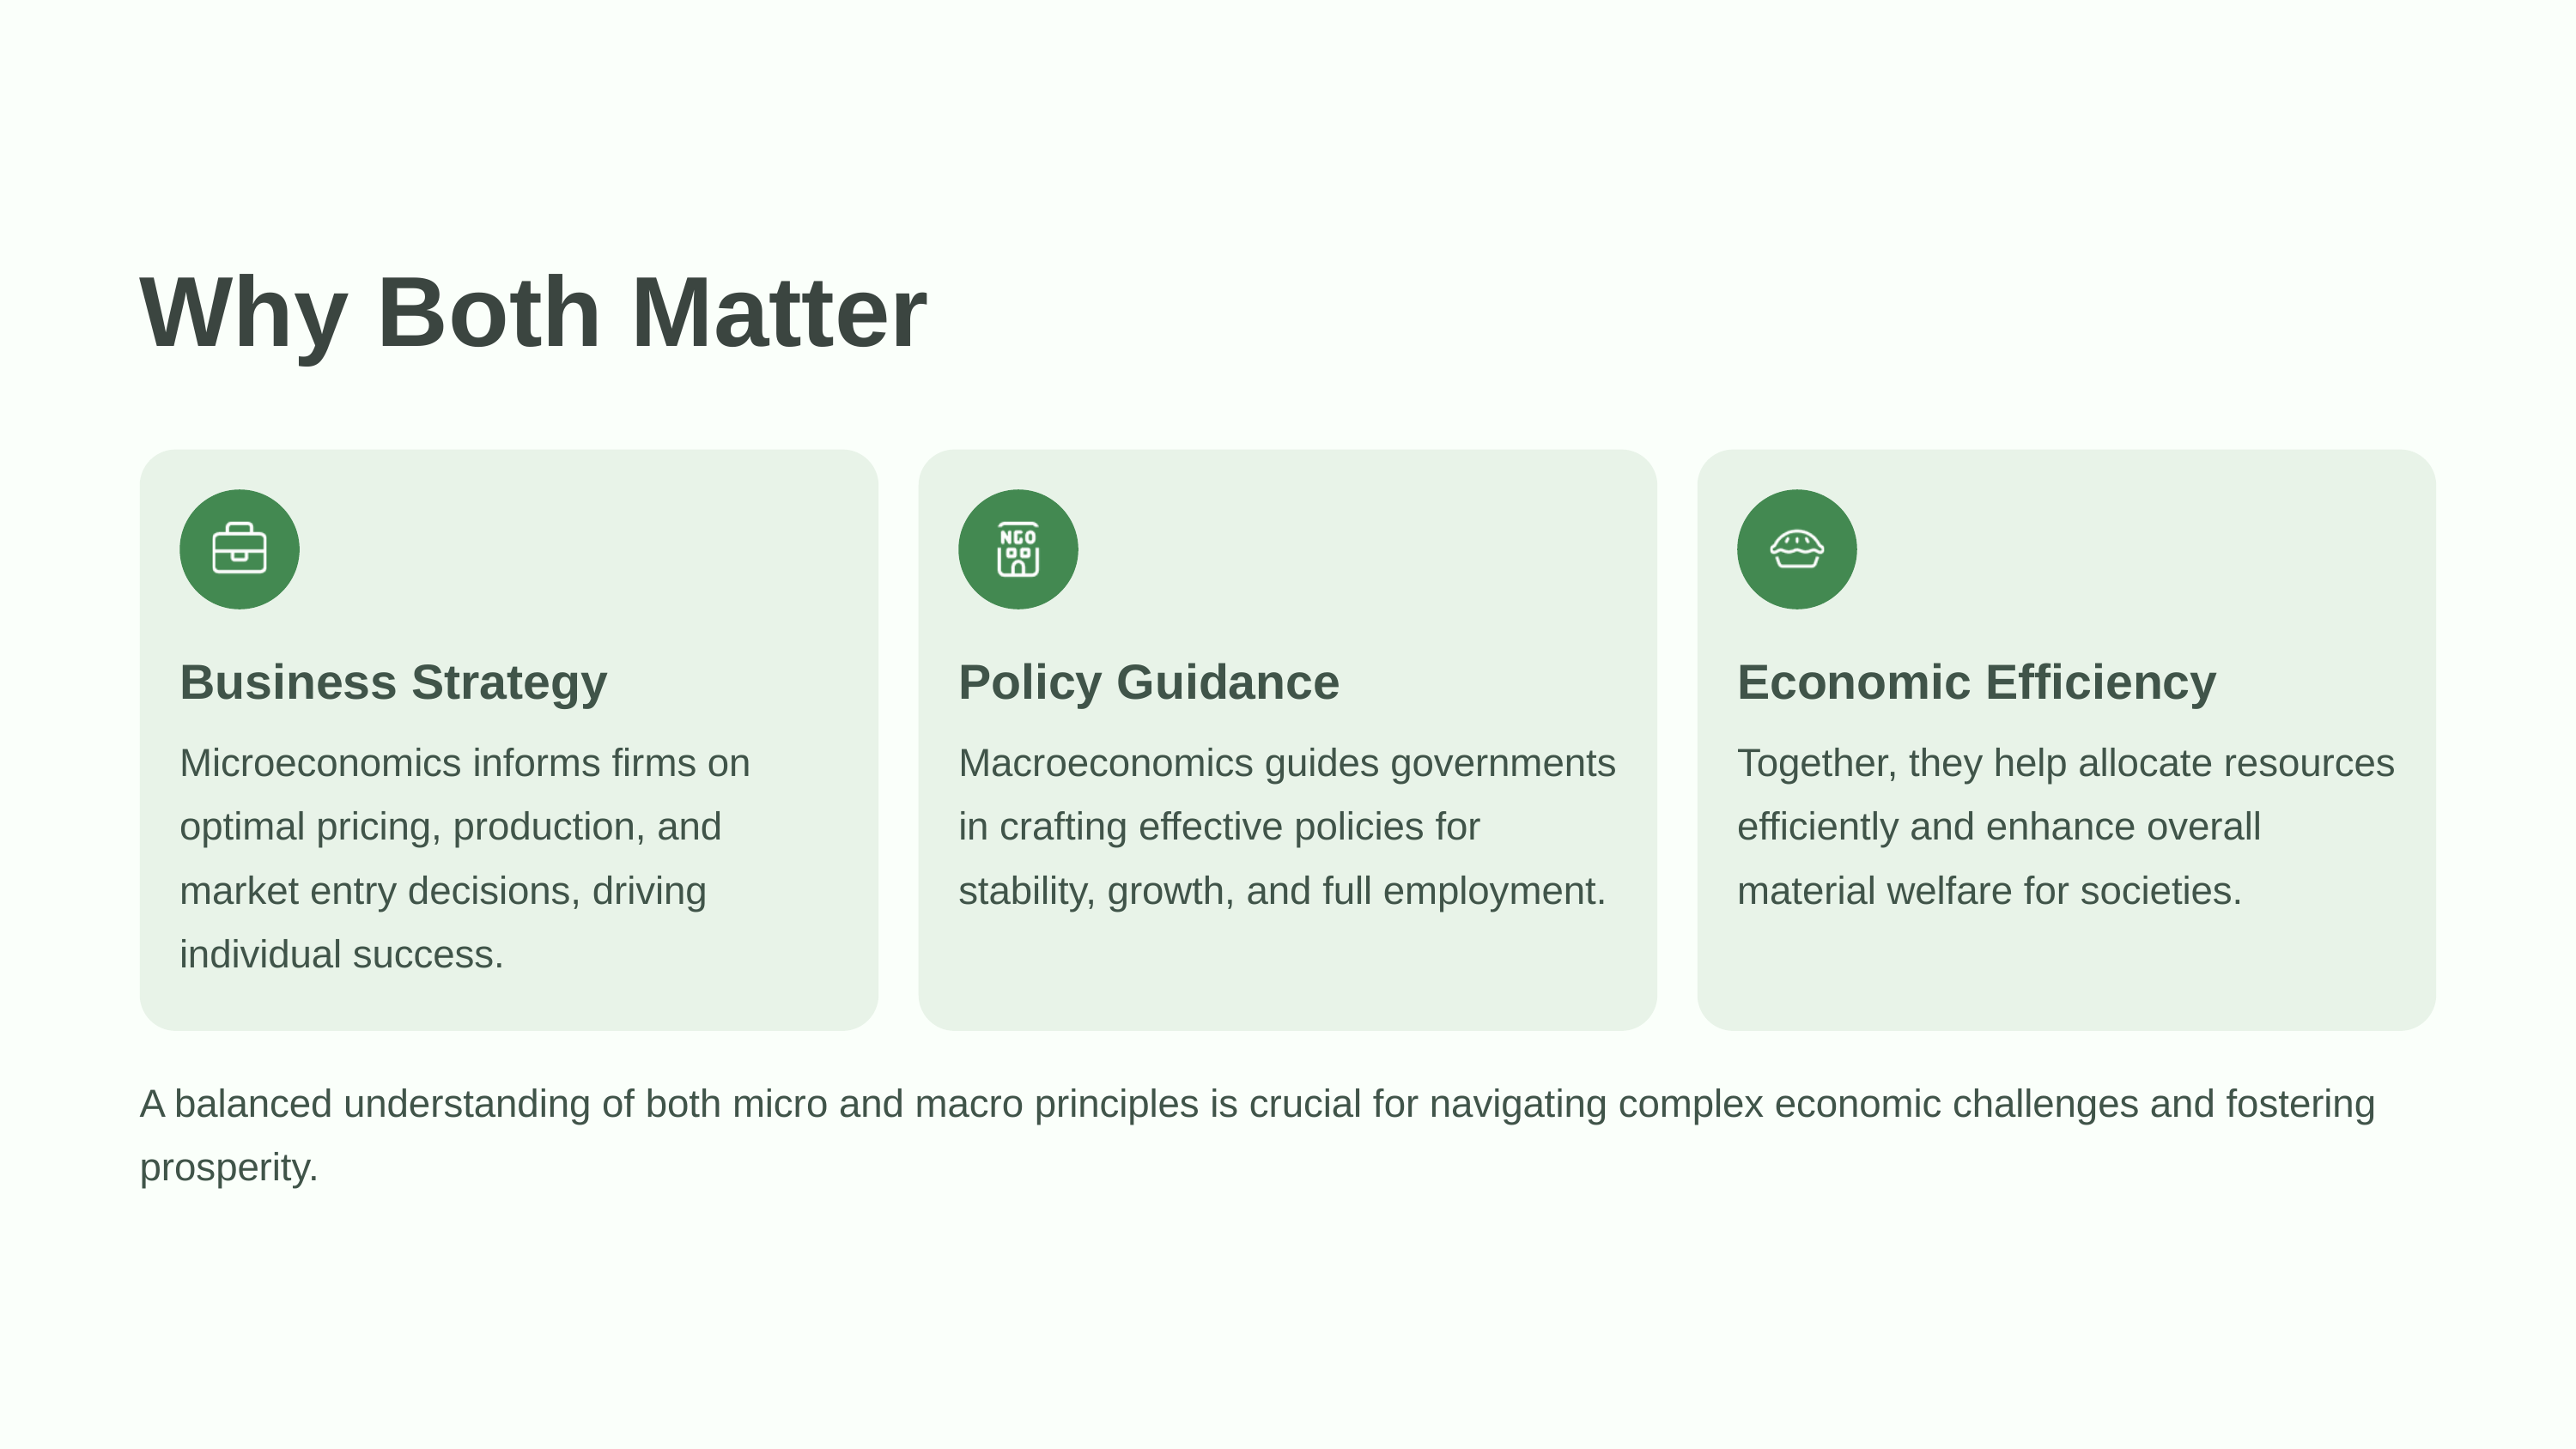

Why Both Matter

Business Strategy
Policy Guidance
Economic Efficiency
Microeconomics informs firms on optimal pricing, production, and market entry decisions, driving individual success.
Macroeconomics guides governments in crafting effective policies for stability, growth, and full employment.
Together, they help allocate resources efficiently and enhance overall material welfare for societies.
A balanced understanding of both micro and macro principles is crucial for navigating complex economic challenges and fostering prosperity.